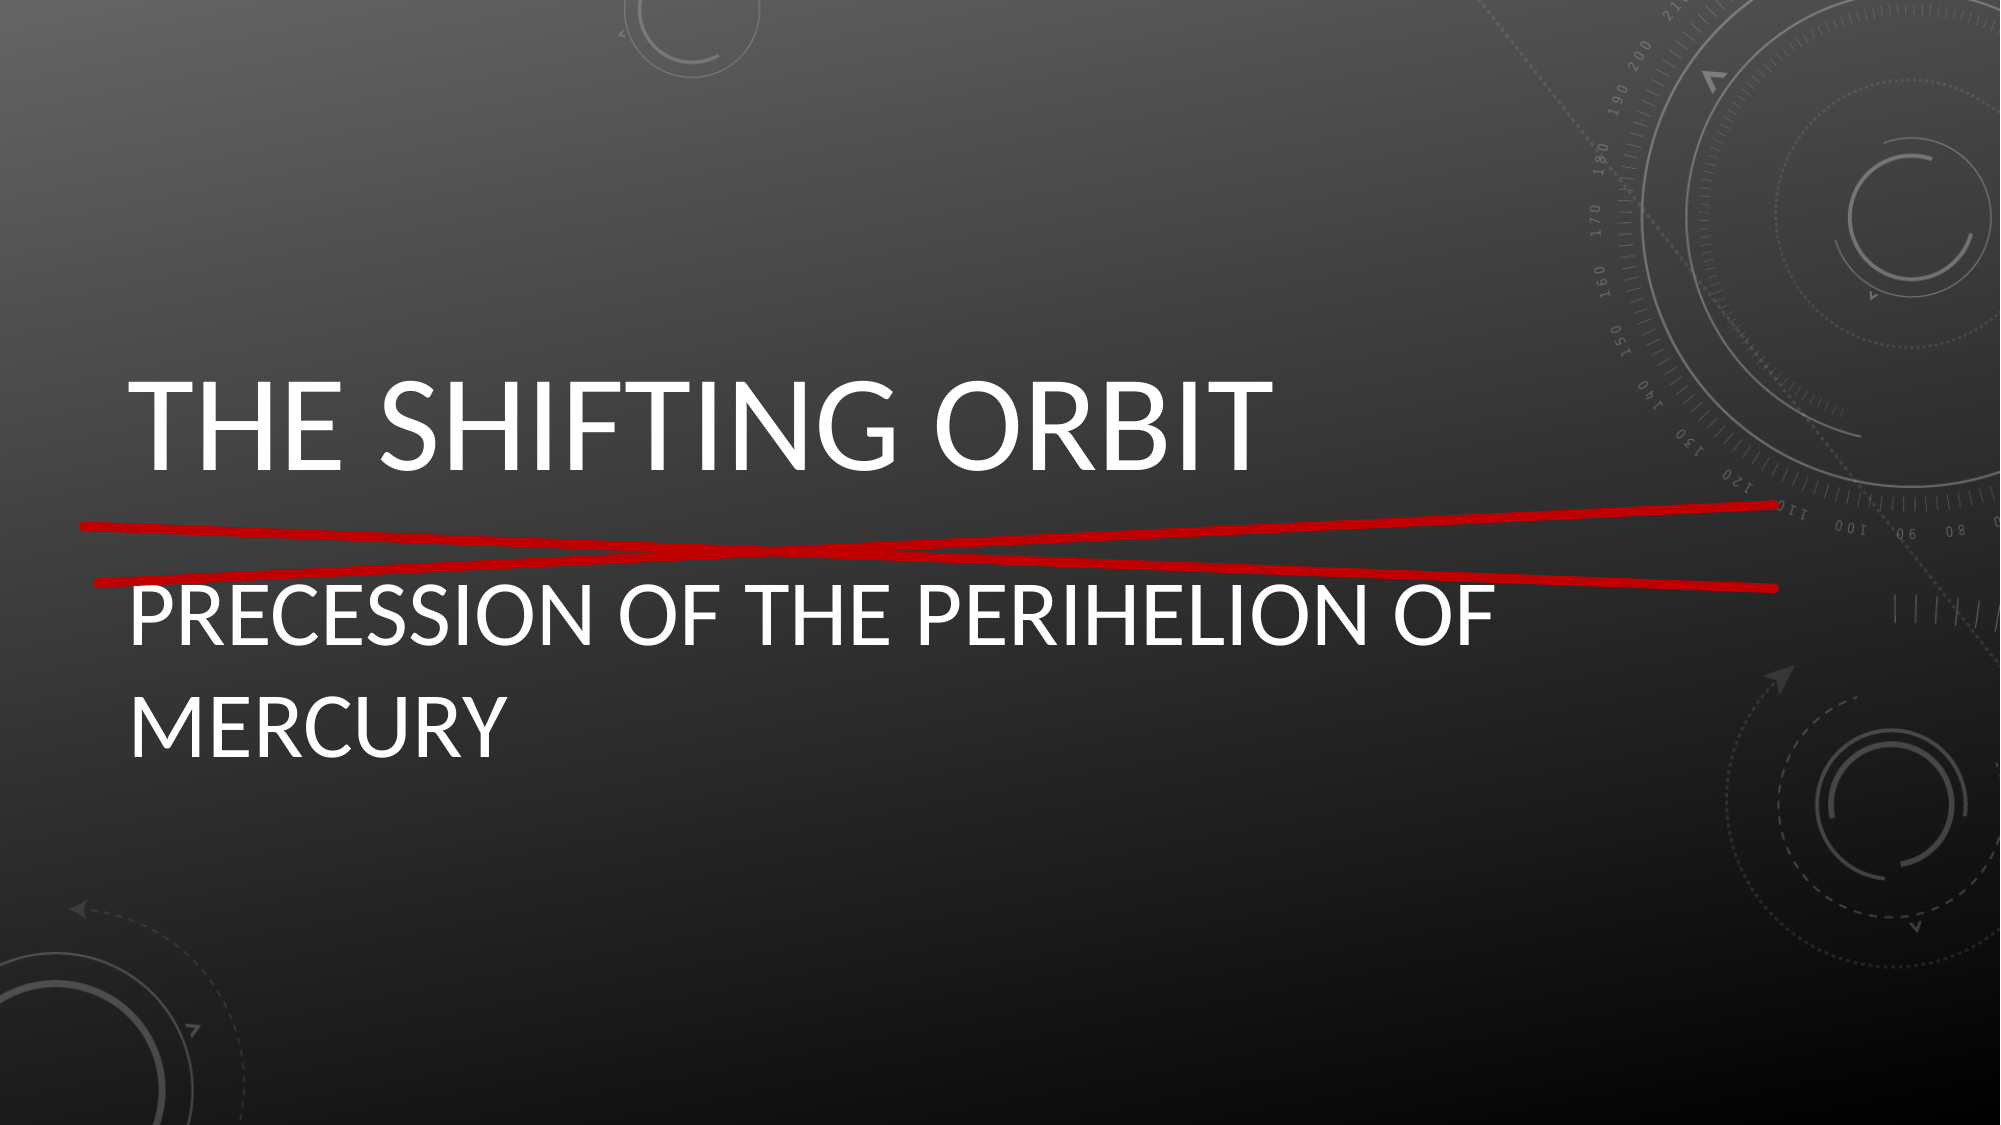

The Shifting Orbit
# Precession of the Perihelion of Mercury